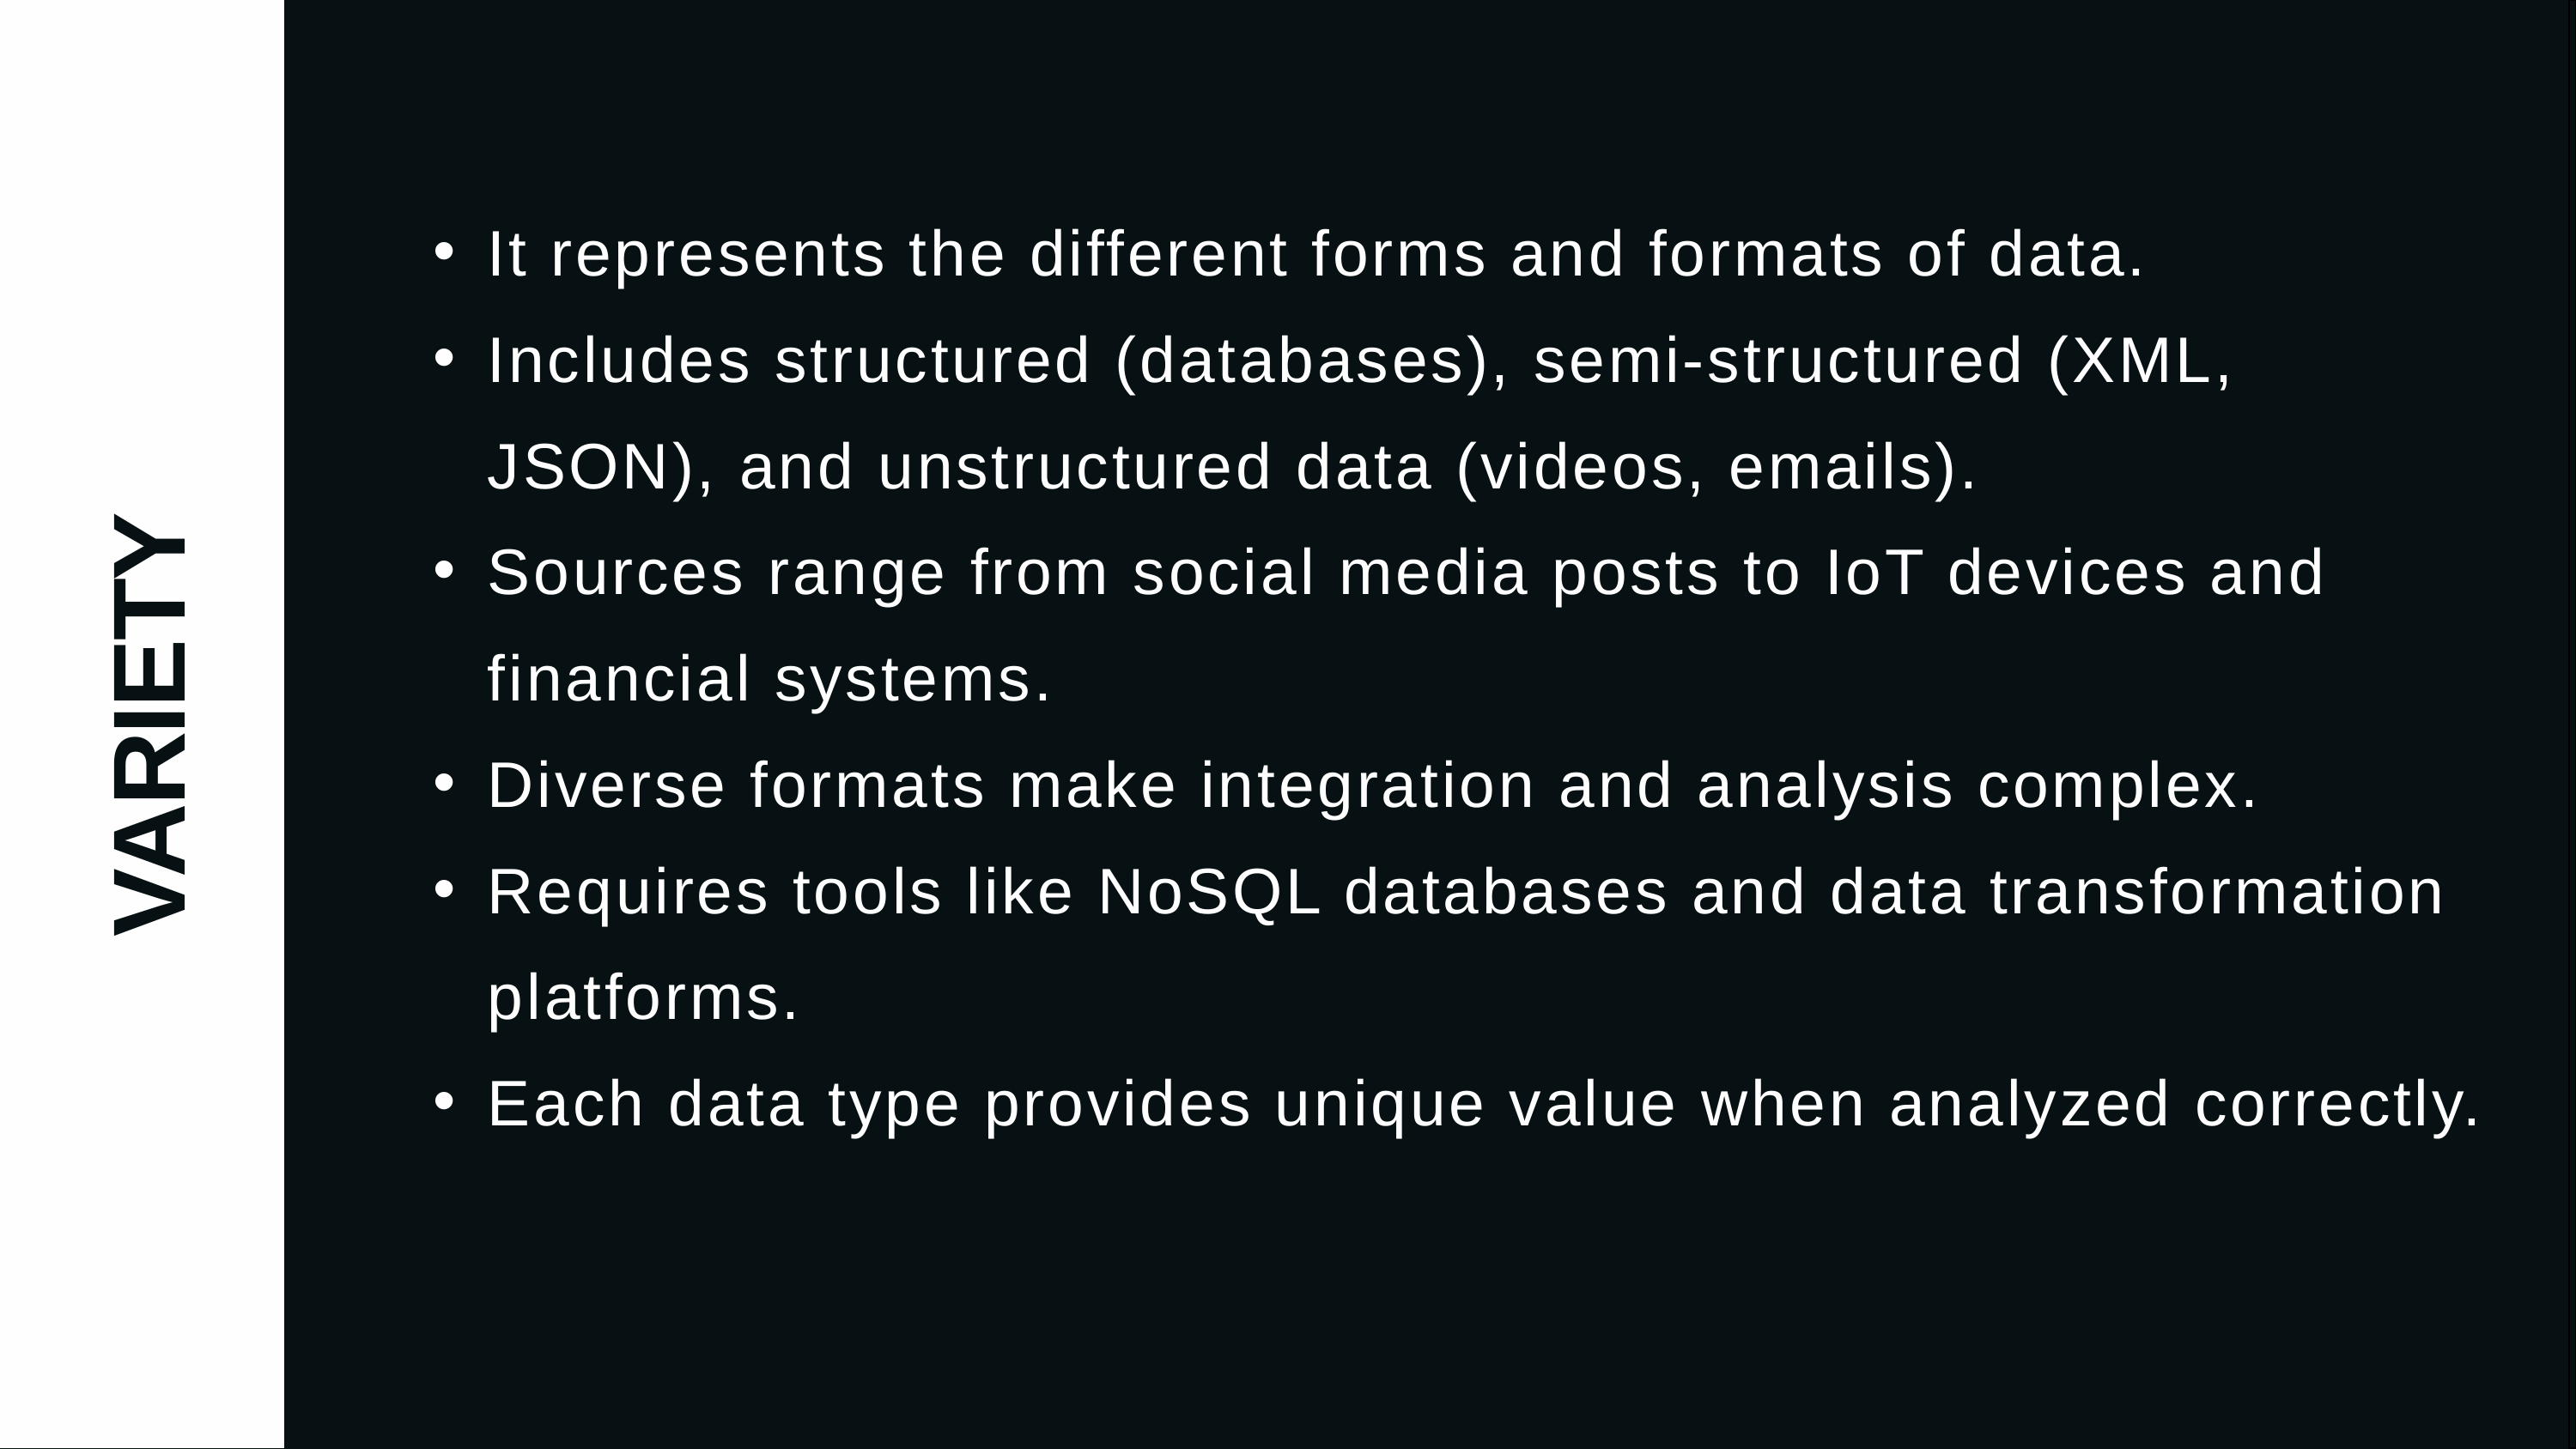

It represents the different forms and formats of data.
Includes structured (databases), semi-structured (XML, JSON), and unstructured data (videos, emails).
Sources range from social media posts to IoT devices and financial systems.
Diverse formats make integration and analysis complex.
Requires tools like NoSQL databases and data transformation platforms.
Each data type provides unique value when analyzed correctly.

VARIETY